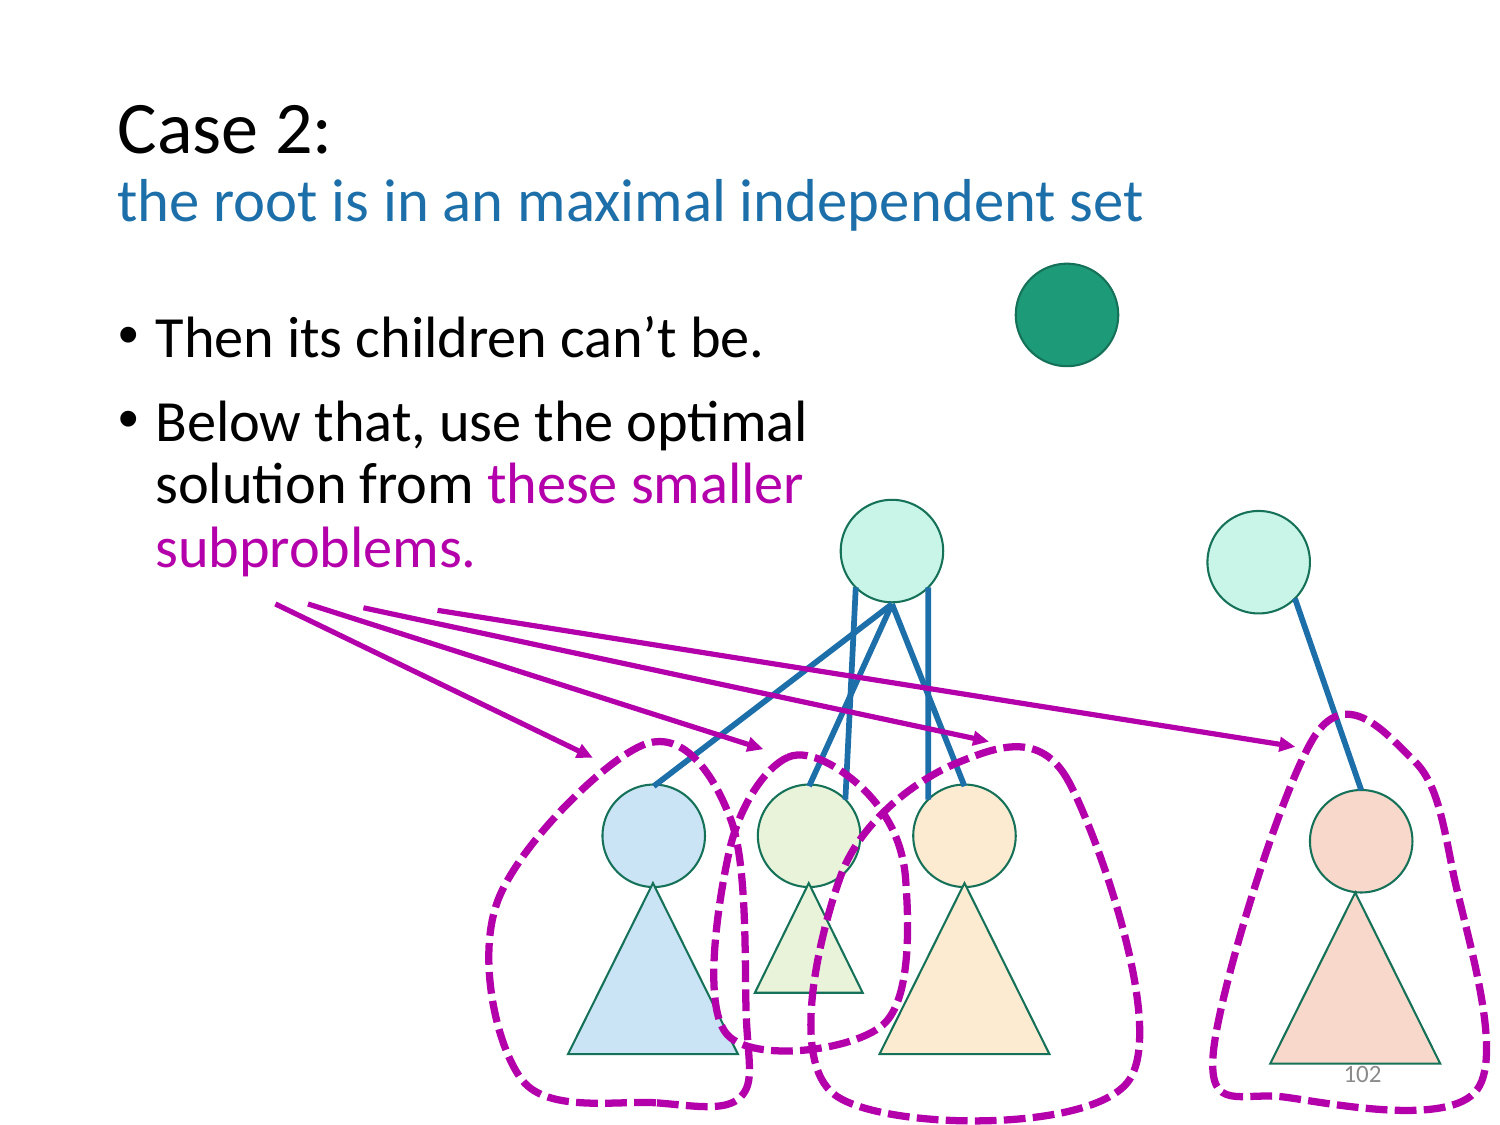

# Case 2: the root is in an maximal independent set

Then its children can’t be.
Below that, use the optimal solution from these smaller subproblems.

102